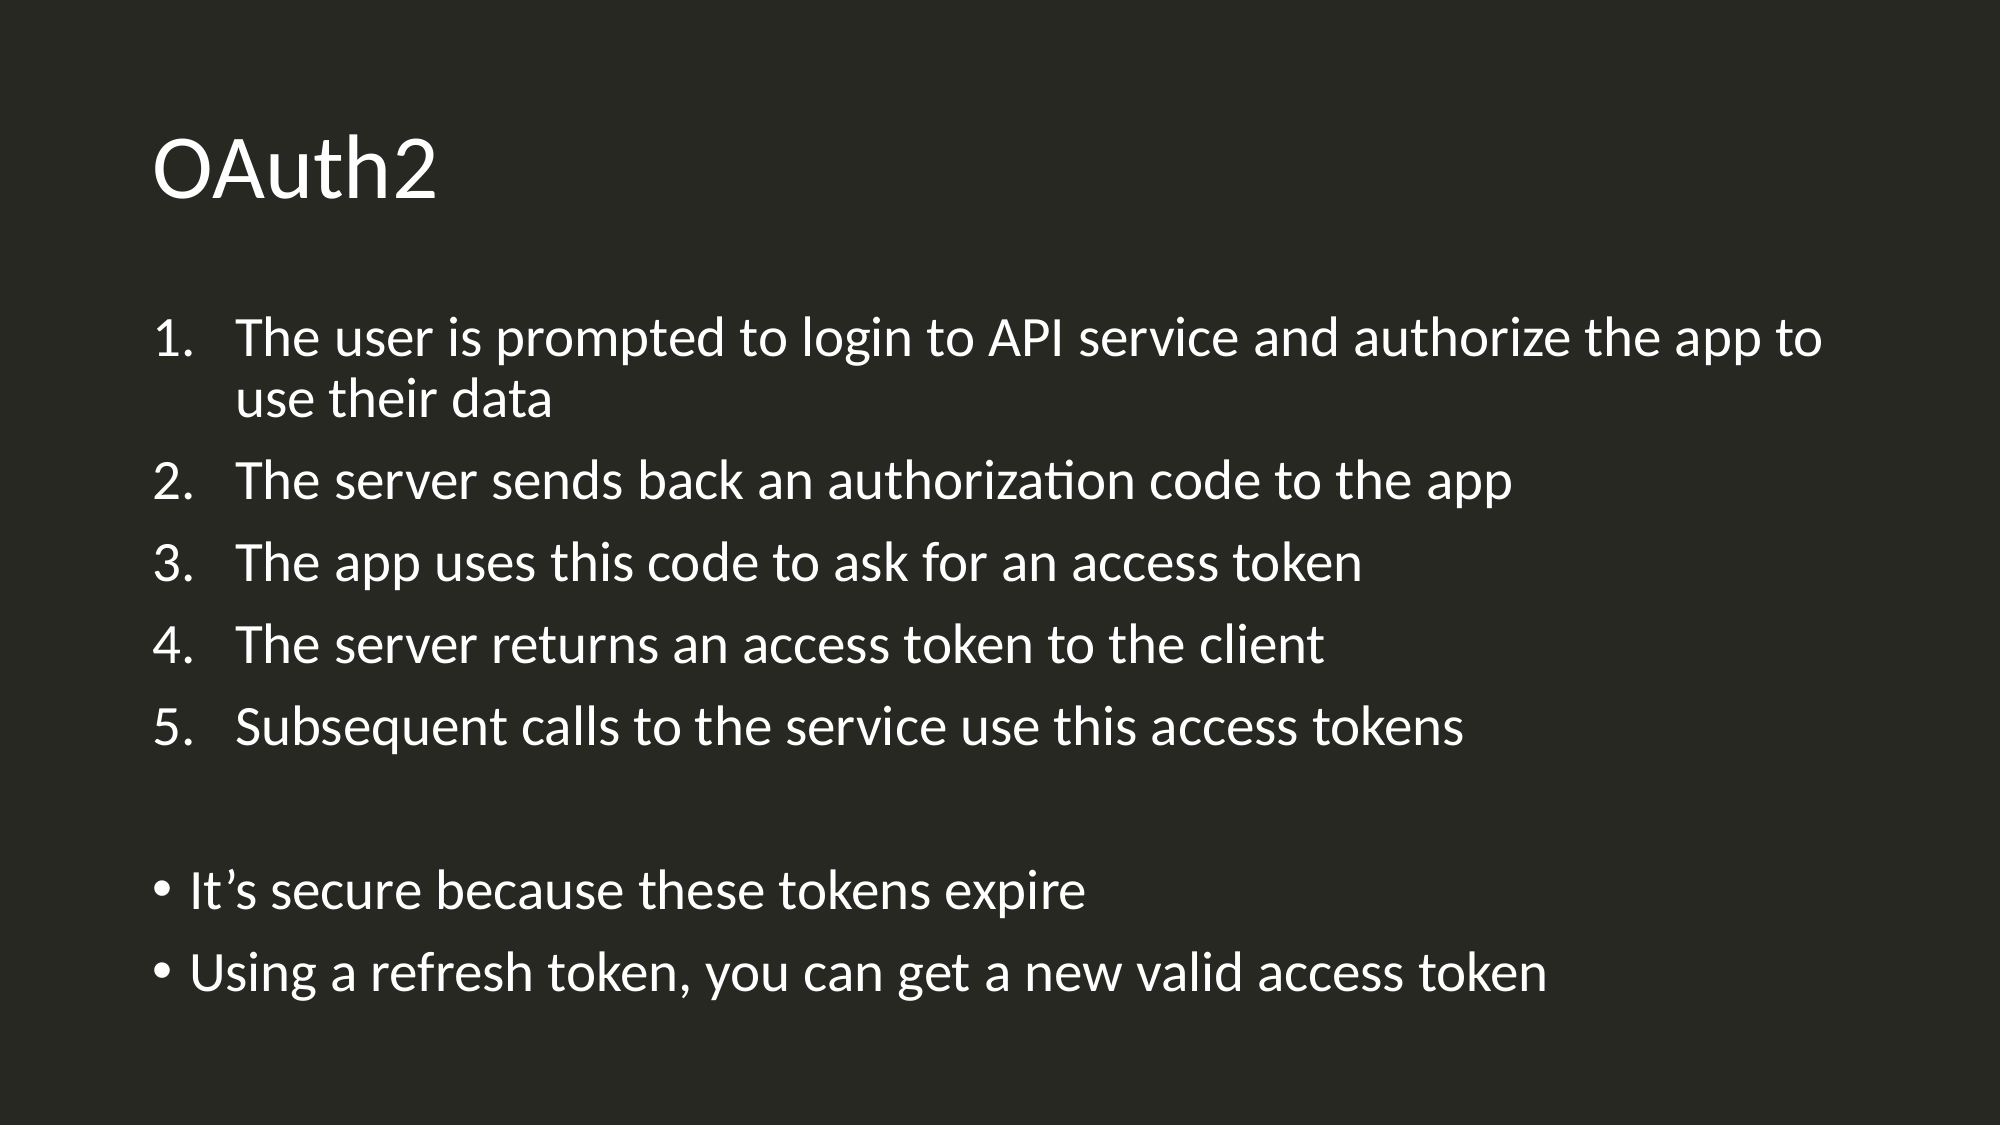

# OAuth2
The user is prompted to login to API service and authorize the app to use their data
The server sends back an authorization code to the app
The app uses this code to ask for an access token
The server returns an access token to the client
Subsequent calls to the service use this access tokens

It’s secure because these tokens expire
Using a refresh token, you can get a new valid access token